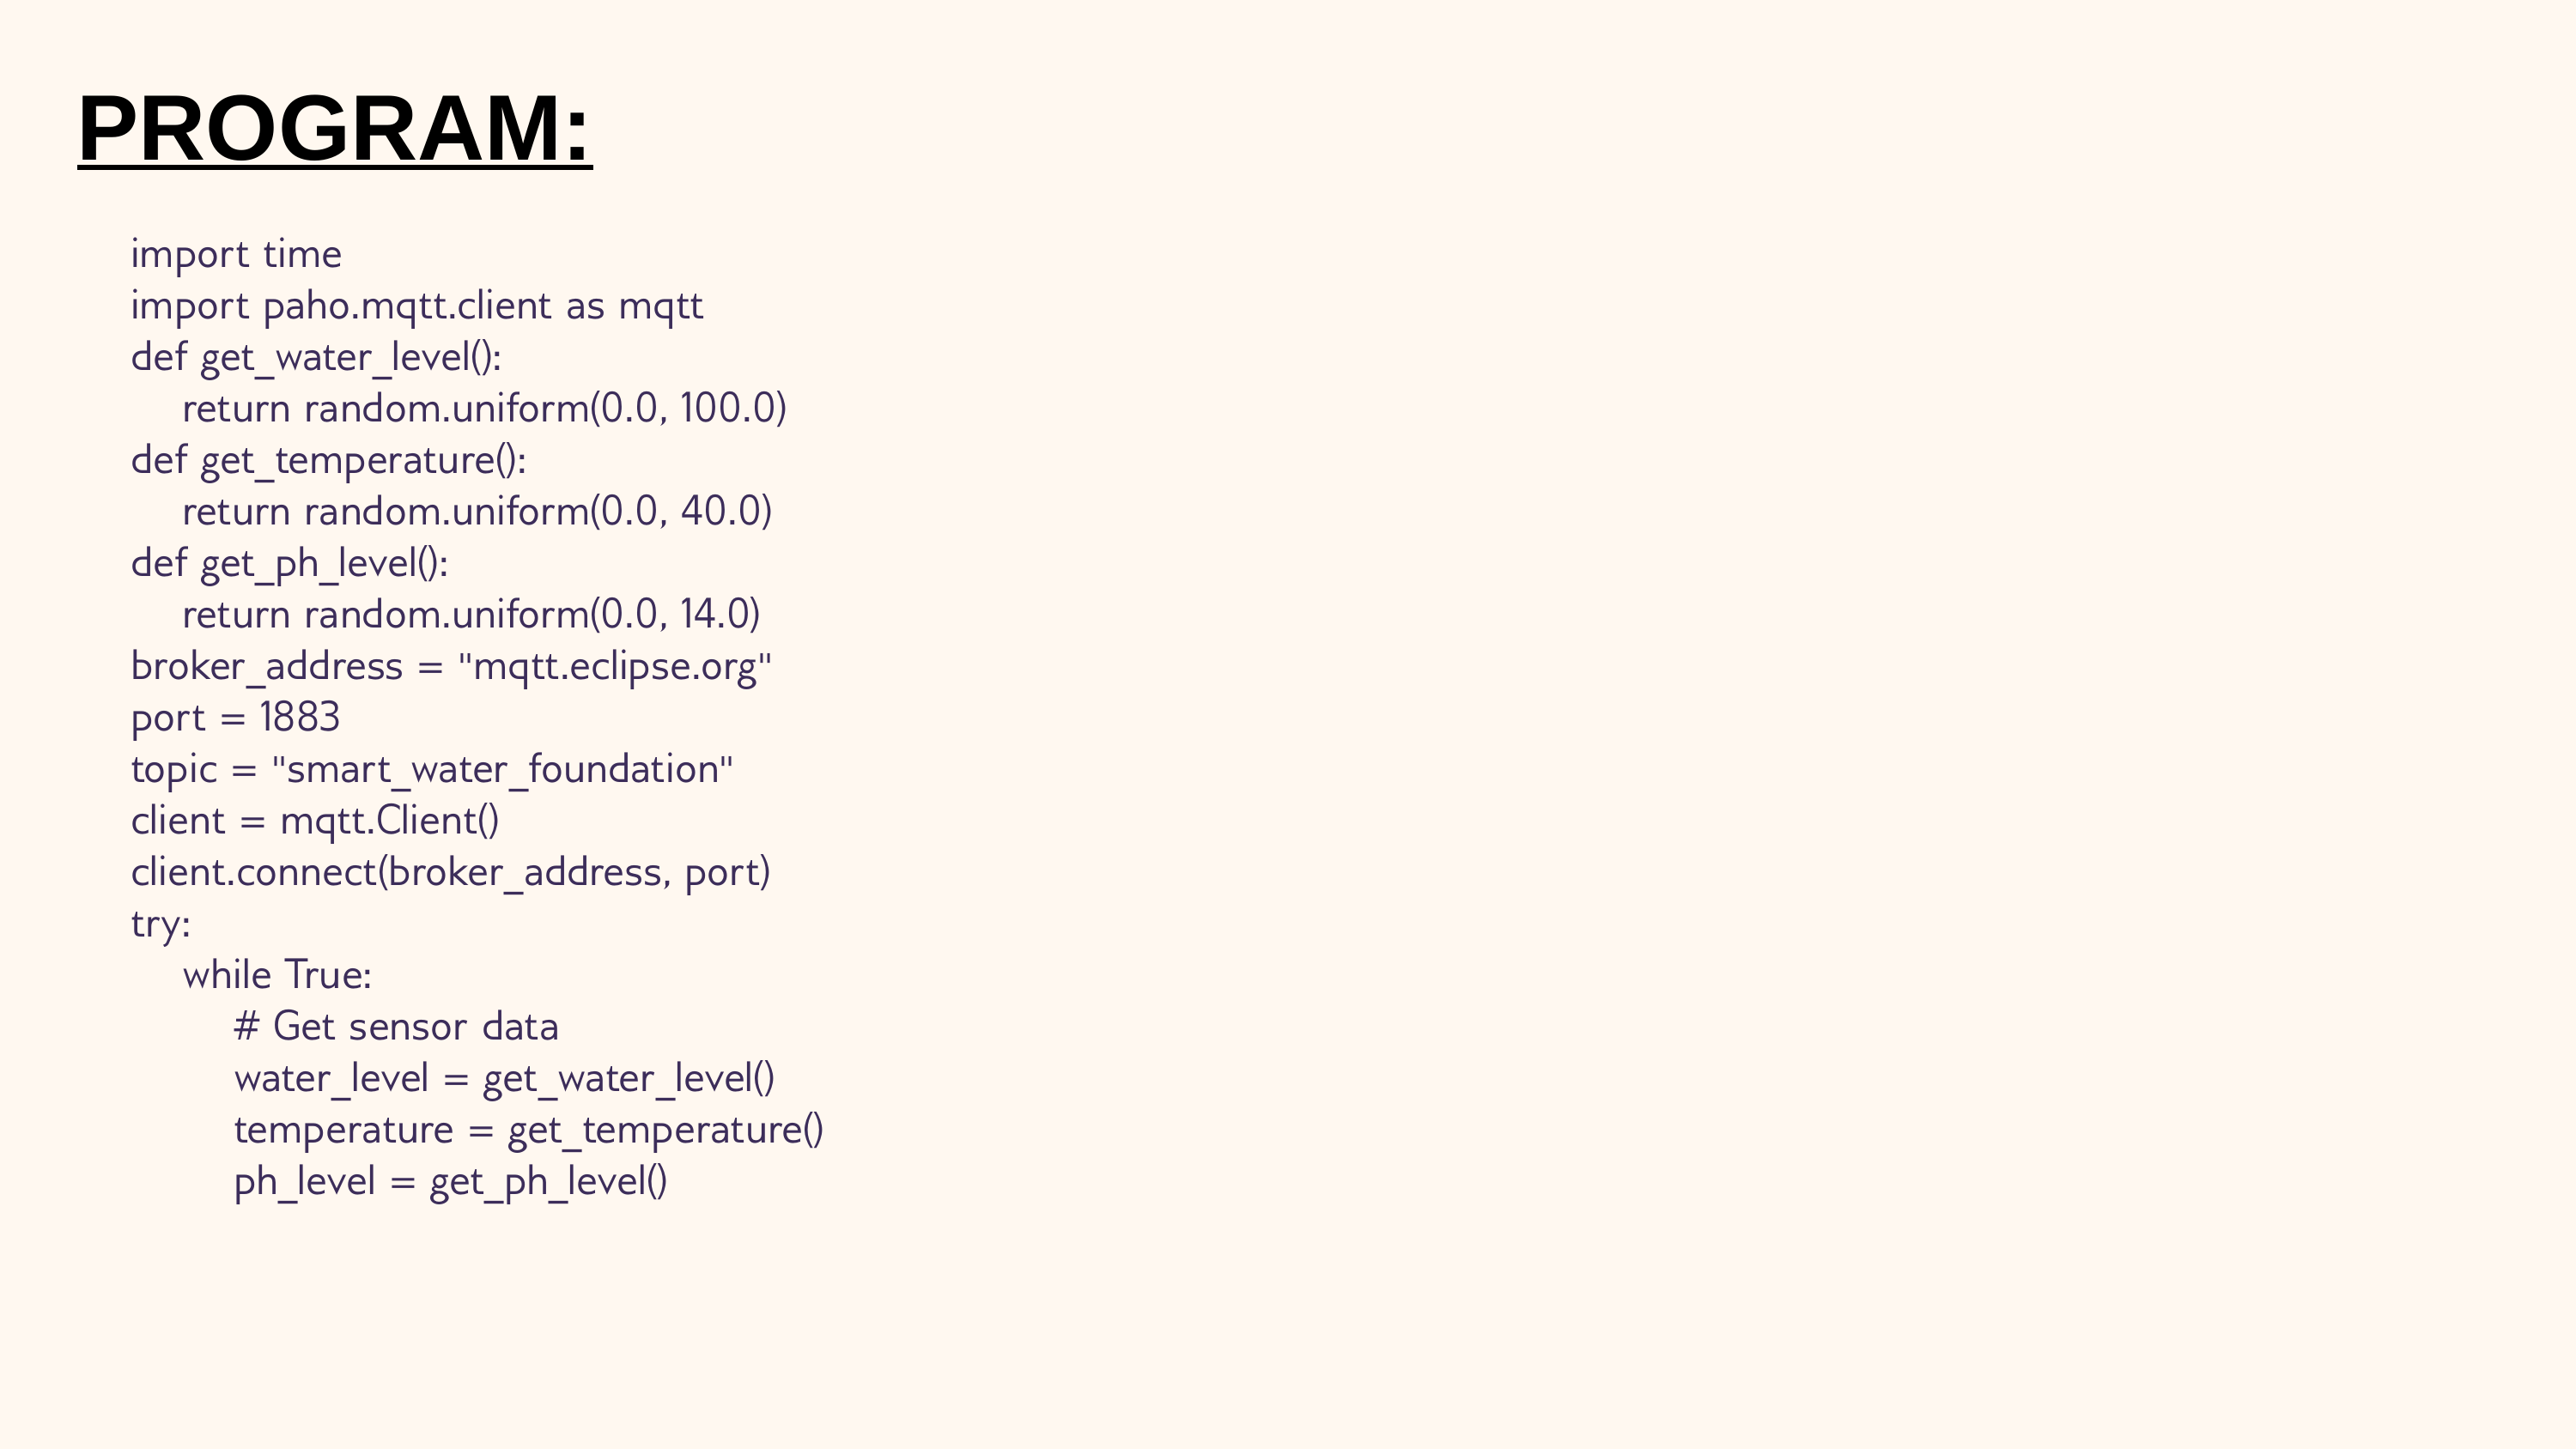

PROGRAM:
import time
import paho.mqtt.client as mqtt
def get_water_level():
    return random.uniform(0.0, 100.0)
def get_temperature():
    return random.uniform(0.0, 40.0)
def get_ph_level():
    return random.uniform(0.0, 14.0)
broker_address = "mqtt.eclipse.org"
port = 1883
topic = "smart_water_foundation"
client = mqtt.Client()
client.connect(broker_address, port)
try:
    while True:
        # Get sensor data
        water_level = get_water_level()
        temperature = get_temperature()
        ph_level = get_ph_level()

END